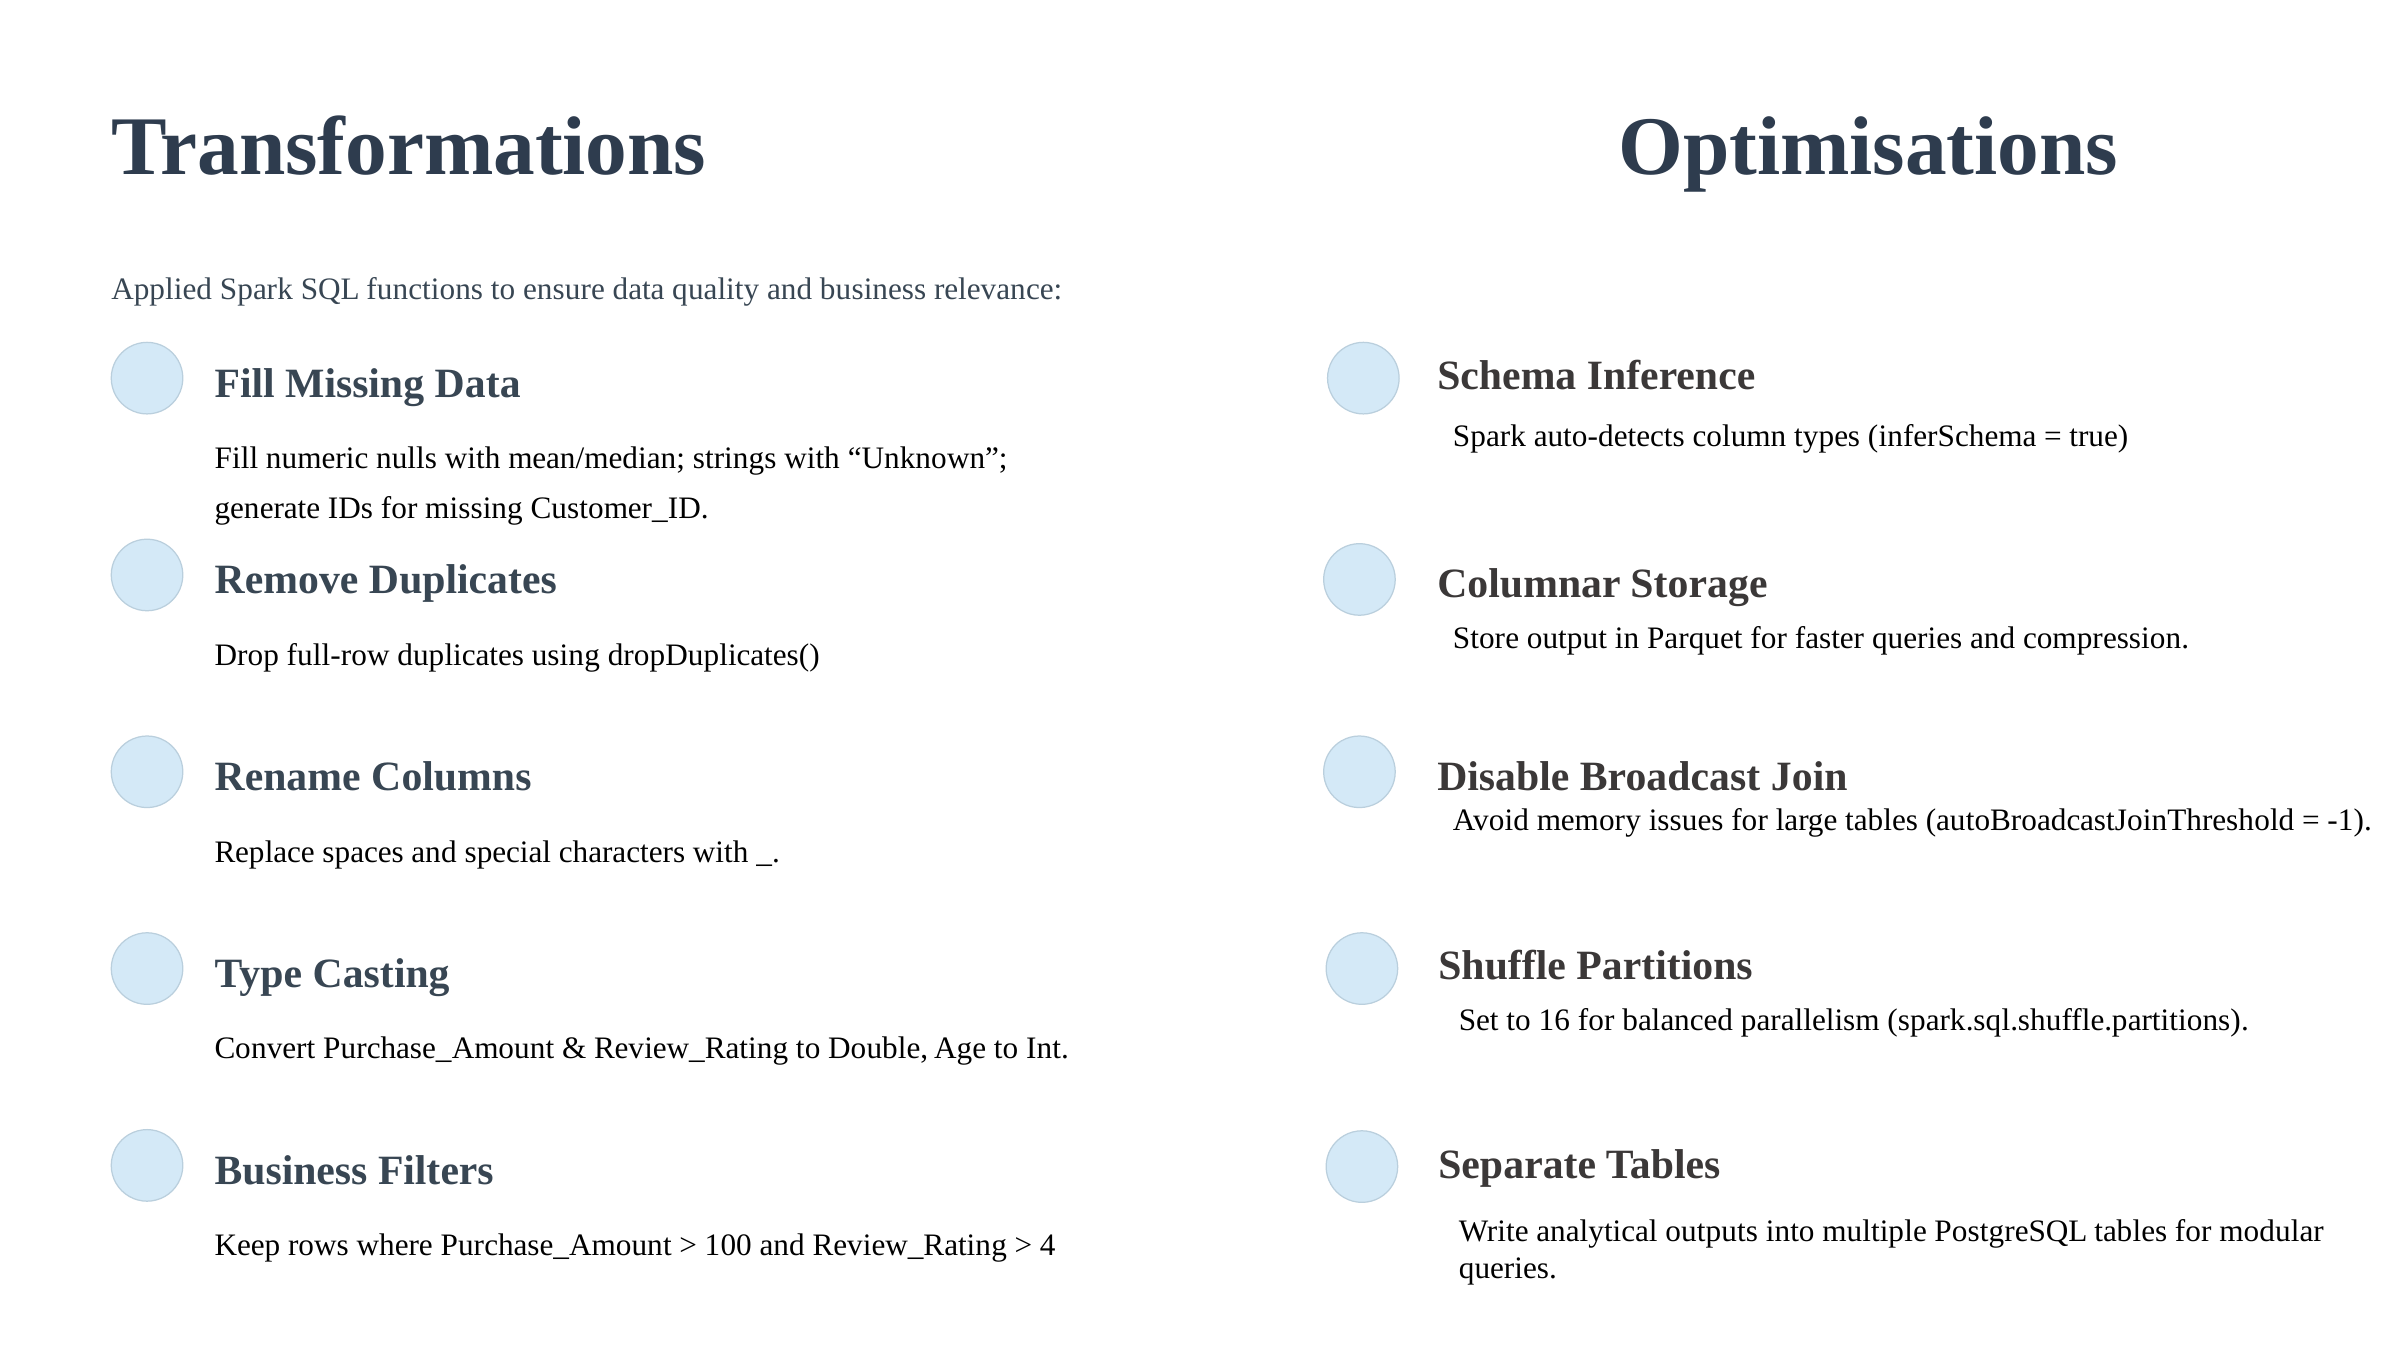

Transformations                                            Optimisations
Applied Spark SQL functions to ensure data quality and business relevance:
Schema Inference

Fill Missing Data
Spark auto-detects column types (inferSchema = true)
Fill numeric nulls with mean/median; strings with “Unknown”;
generate IDs for missing Customer_ID.

Columnar Storage
Remove Duplicates
Store output in Parquet for faster queries and compression.
Drop full-row duplicates using dropDuplicates()

Disable Broadcast Join
Rename Columns
Avoid memory issues for large tables (autoBroadcastJoinThreshold = -1).
Replace spaces and special characters with _.
Shuffle Partitions

Type Casting
Set to 16 for balanced parallelism (spark.sql.shuffle.partitions).
Convert Purchase_Amount & Review_Rating to Double, Age to Int.

Separate Tables

Business Filters
Write analytical outputs into multiple PostgreSQL tables for modular queries.
Keep rows where Purchase_Amount > 100 and Review_Rating > 4